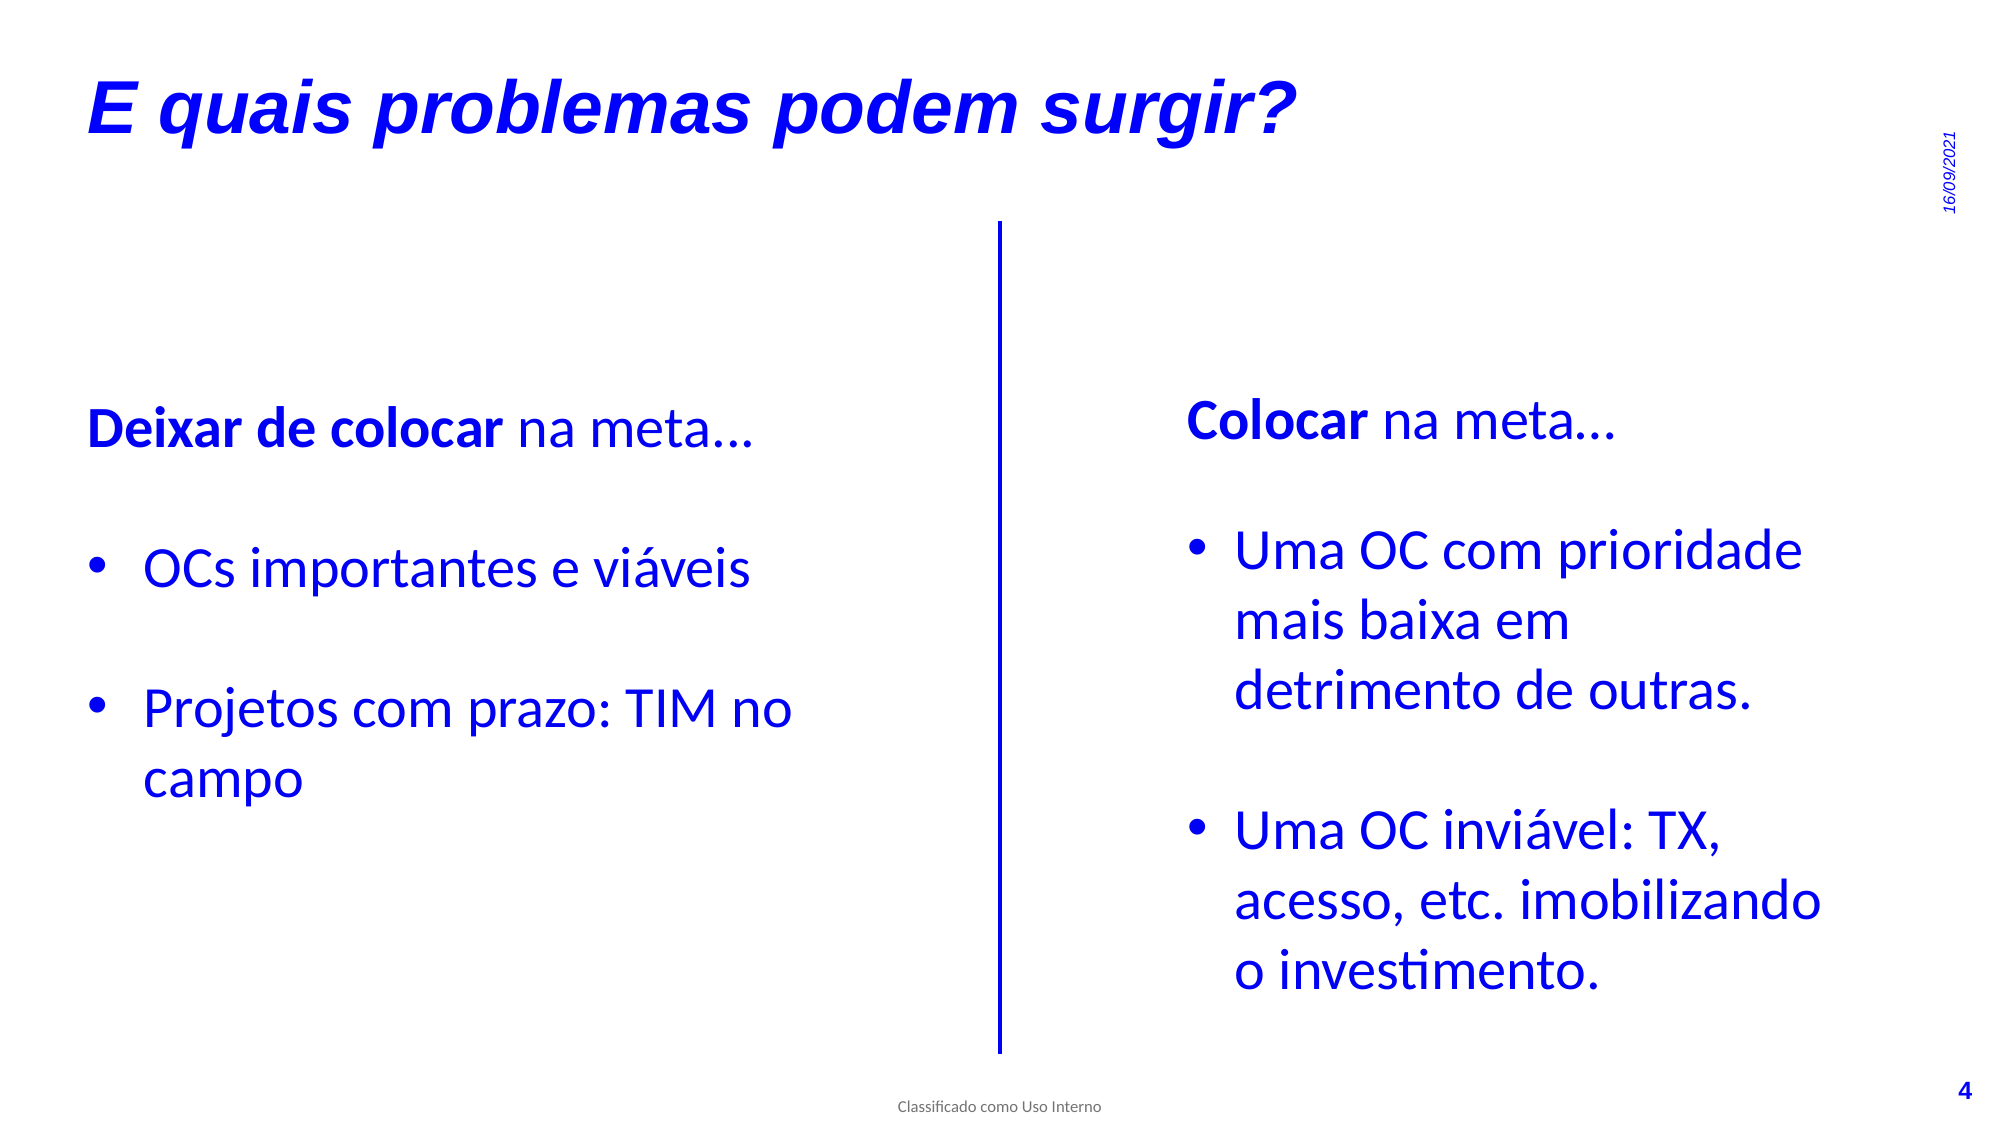

E quais problemas podem surgir?
16/09/2021
Colocar na meta…

Uma OC com prioridade mais baixa em detrimento de outras.

Uma OC inviável: TX, acesso, etc. imobilizando o investimento.

Deixar de colocar na meta...

OCs importantes e viáveis

Projetos com prazo: TIM no campo

4